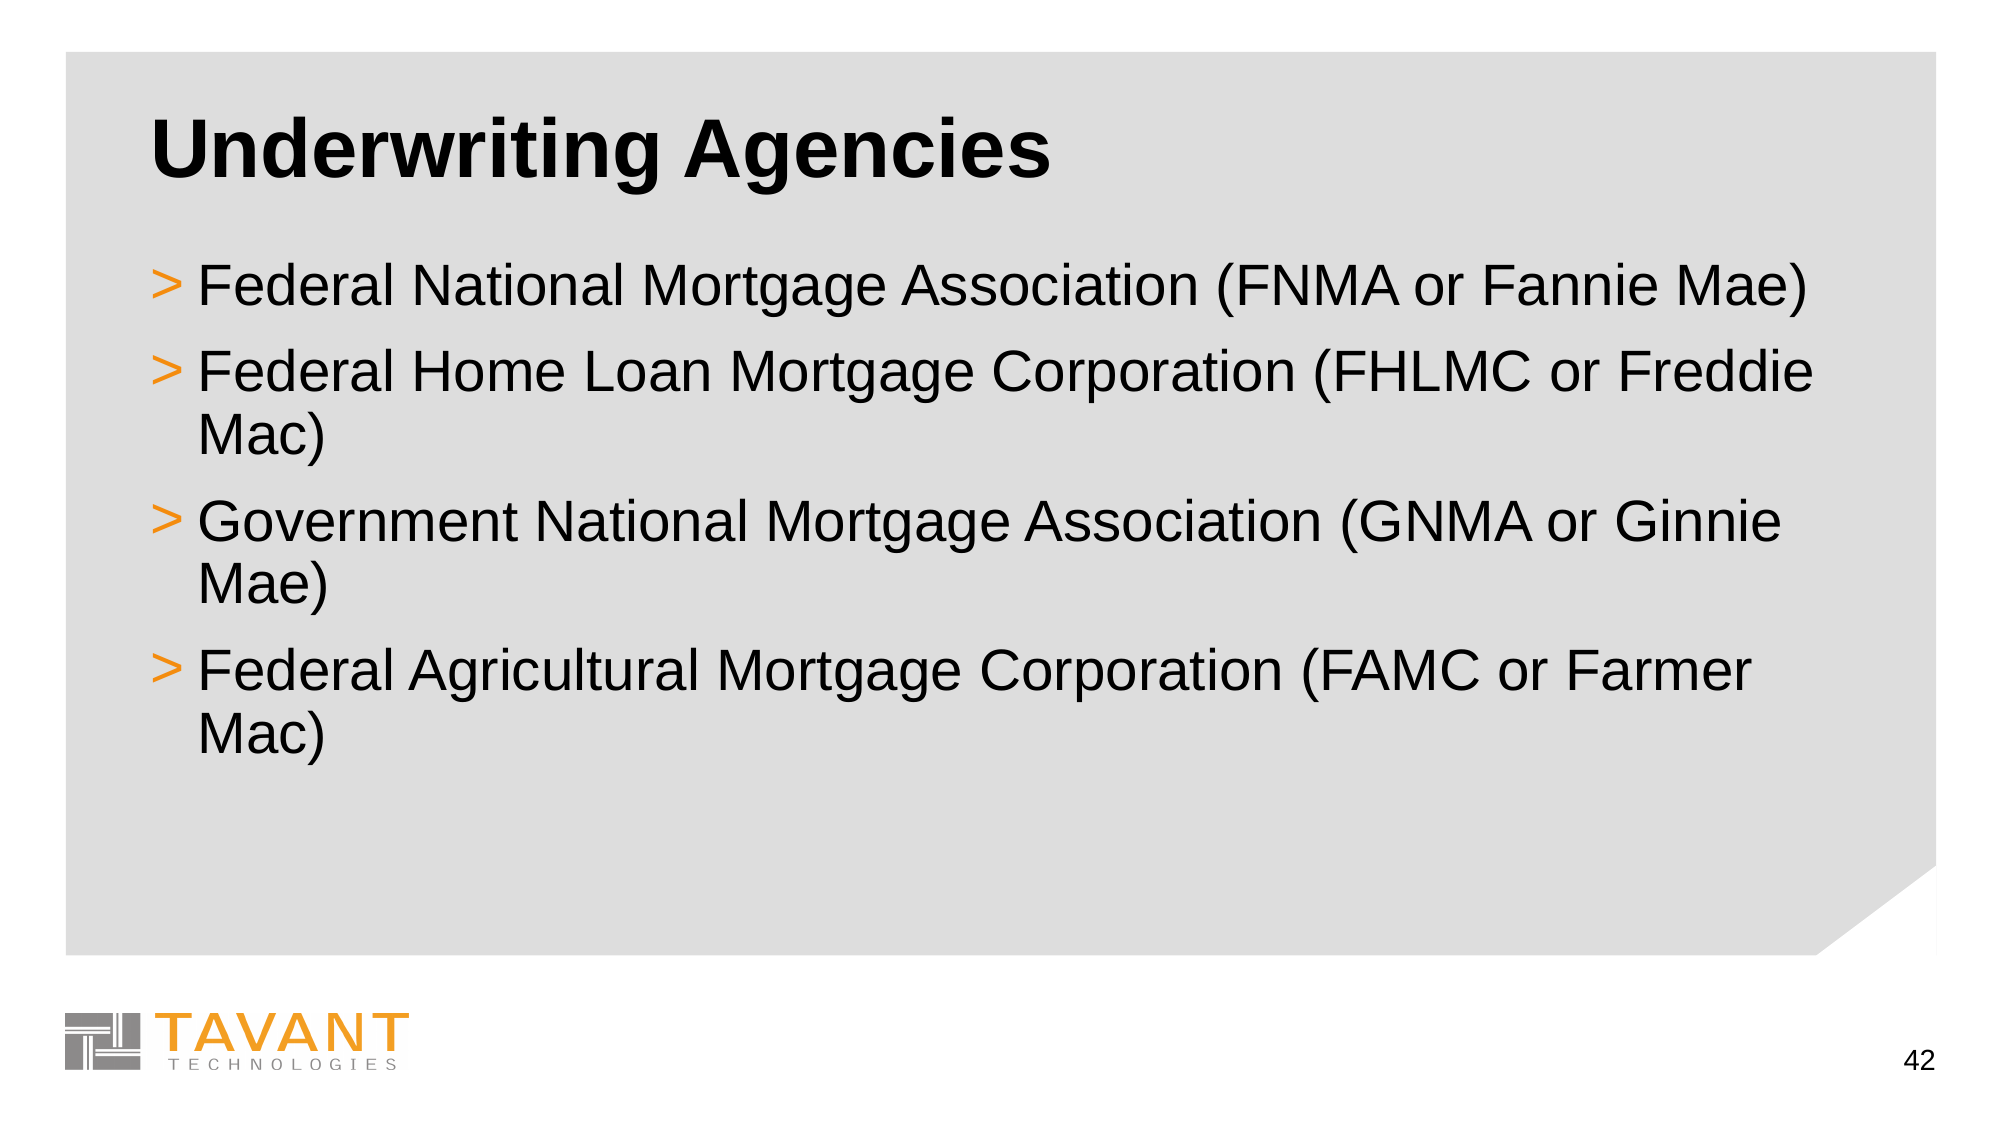

# Underwriting Agencies
Federal National Mortgage Association (FNMA or Fannie Mae)
Federal Home Loan Mortgage Corporation (FHLMC or Freddie Mac)
Government National Mortgage Association (GNMA or Ginnie Mae)
Federal Agricultural Mortgage Corporation (FAMC or Farmer Mac)
42